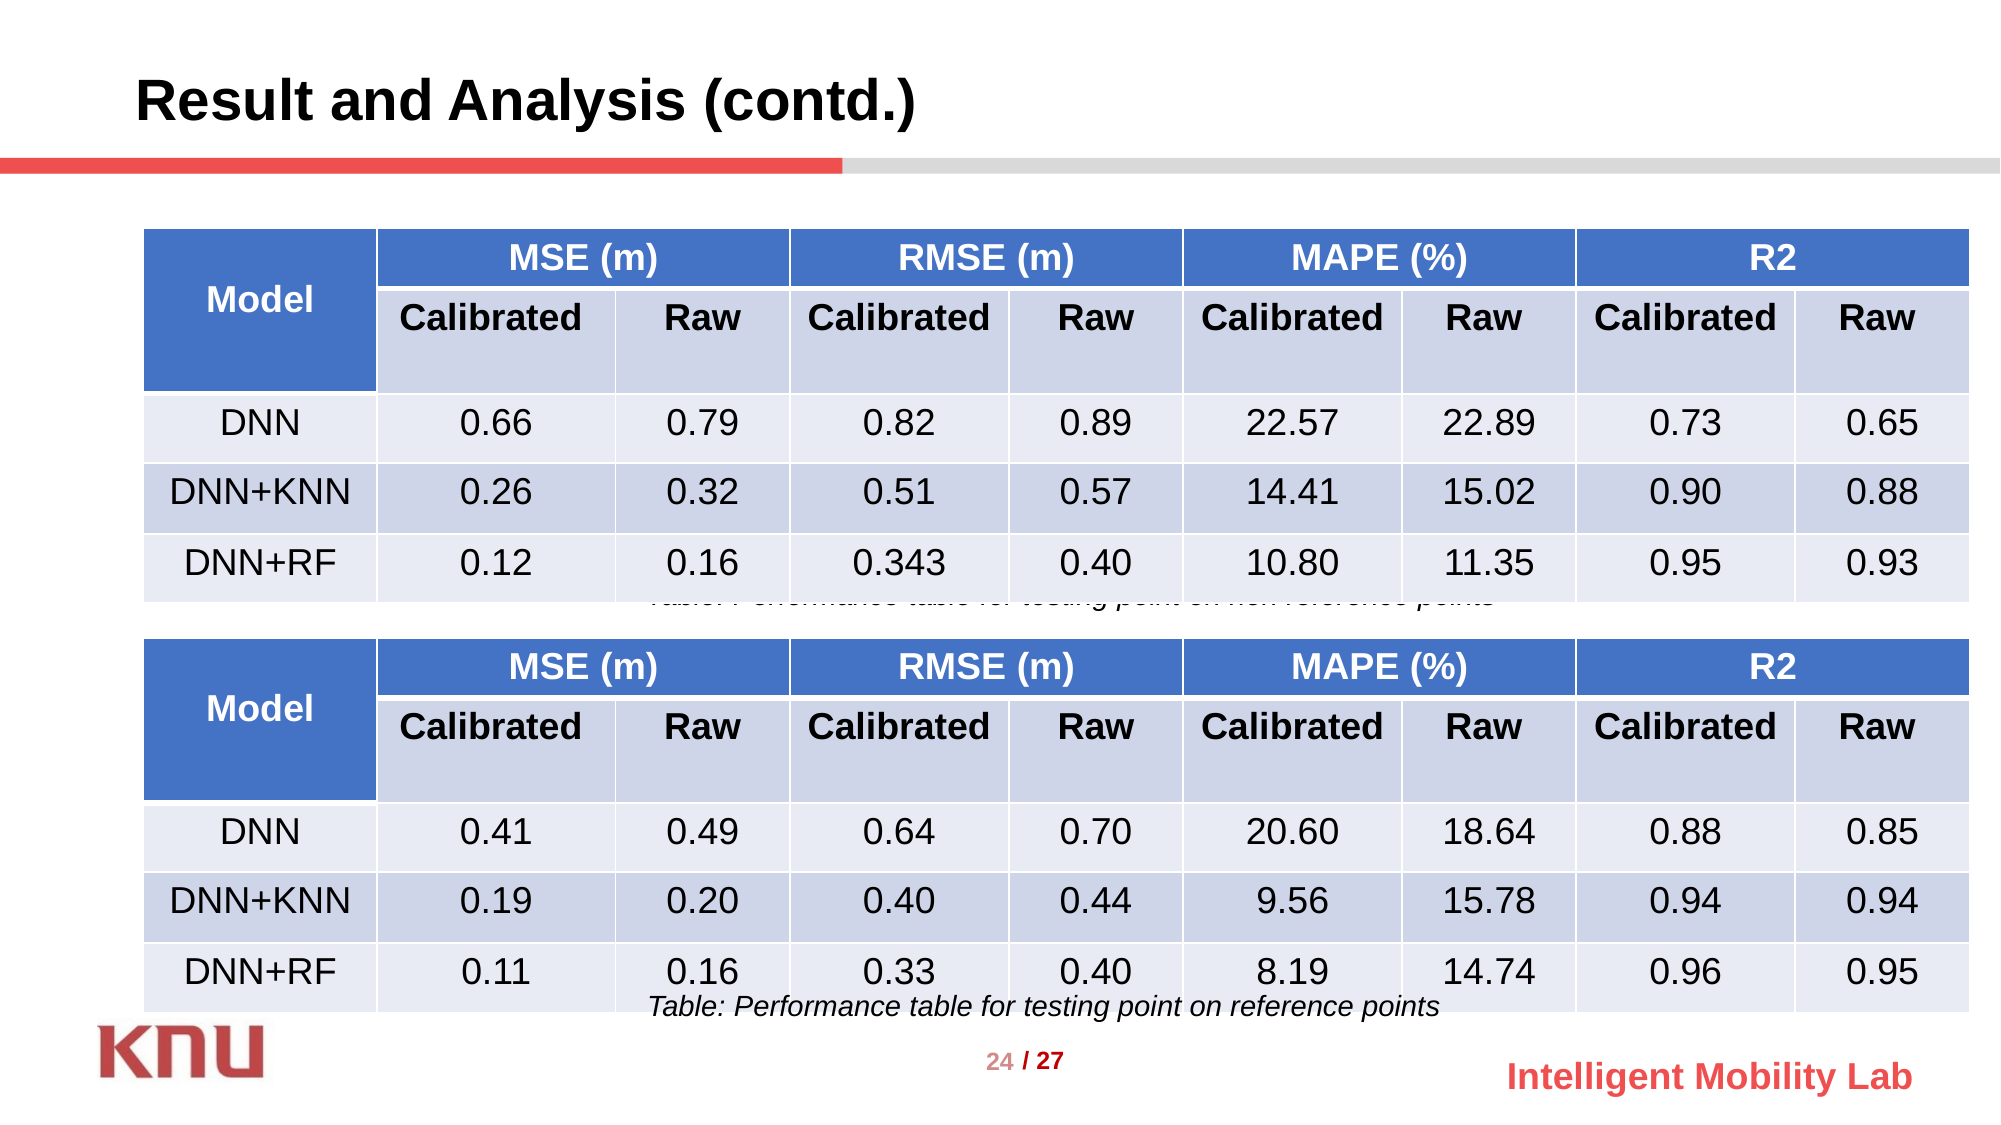

Result and Analysis (contd.)
| Model | MSE (m) |  | RMSE (m) |  | MAPE (%) |  | R2 |  |
| --- | --- | --- | --- | --- | --- | --- | --- | --- |
|  | Calibrated | Raw | Calibrated | Raw | Calibrated | Raw | Calibrated | Raw |
| DNN | 0.66 | 0.79 | 0.82 | 0.89 | 22.57 | 22.89 | 0.73 | 0.65 |
| DNN+KNN | 0.26 | 0.32 | 0.51 | 0.57 | 14.41 | 15.02 | 0.90 | 0.88 |
| DNN+RF | 0.12 | 0.16 | 0.343 | 0.40 | 10.80 | 11.35 | 0.95 | 0.93 |
Table: Performance table for testing point on non reference points
| Model | MSE (m) |  | RMSE (m) |  | MAPE (%) |  | R2 |  |
| --- | --- | --- | --- | --- | --- | --- | --- | --- |
|  | Calibrated | Raw | Calibrated | Raw | Calibrated | Raw | Calibrated | Raw |
| DNN | 0.41 | 0.49 | 0.64 | 0.70 | 20.60 | 18.64 | 0.88 | 0.85 |
| DNN+KNN | 0.19 | 0.20 | 0.40 | 0.44 | 9.56 | 15.78 | 0.94 | 0.94 |
| DNN+RF | 0.11 | 0.16 | 0.33 | 0.40 | 8.19 | 14.74 | 0.96 | 0.95 |
Table: Performance table for testing point on reference points
24